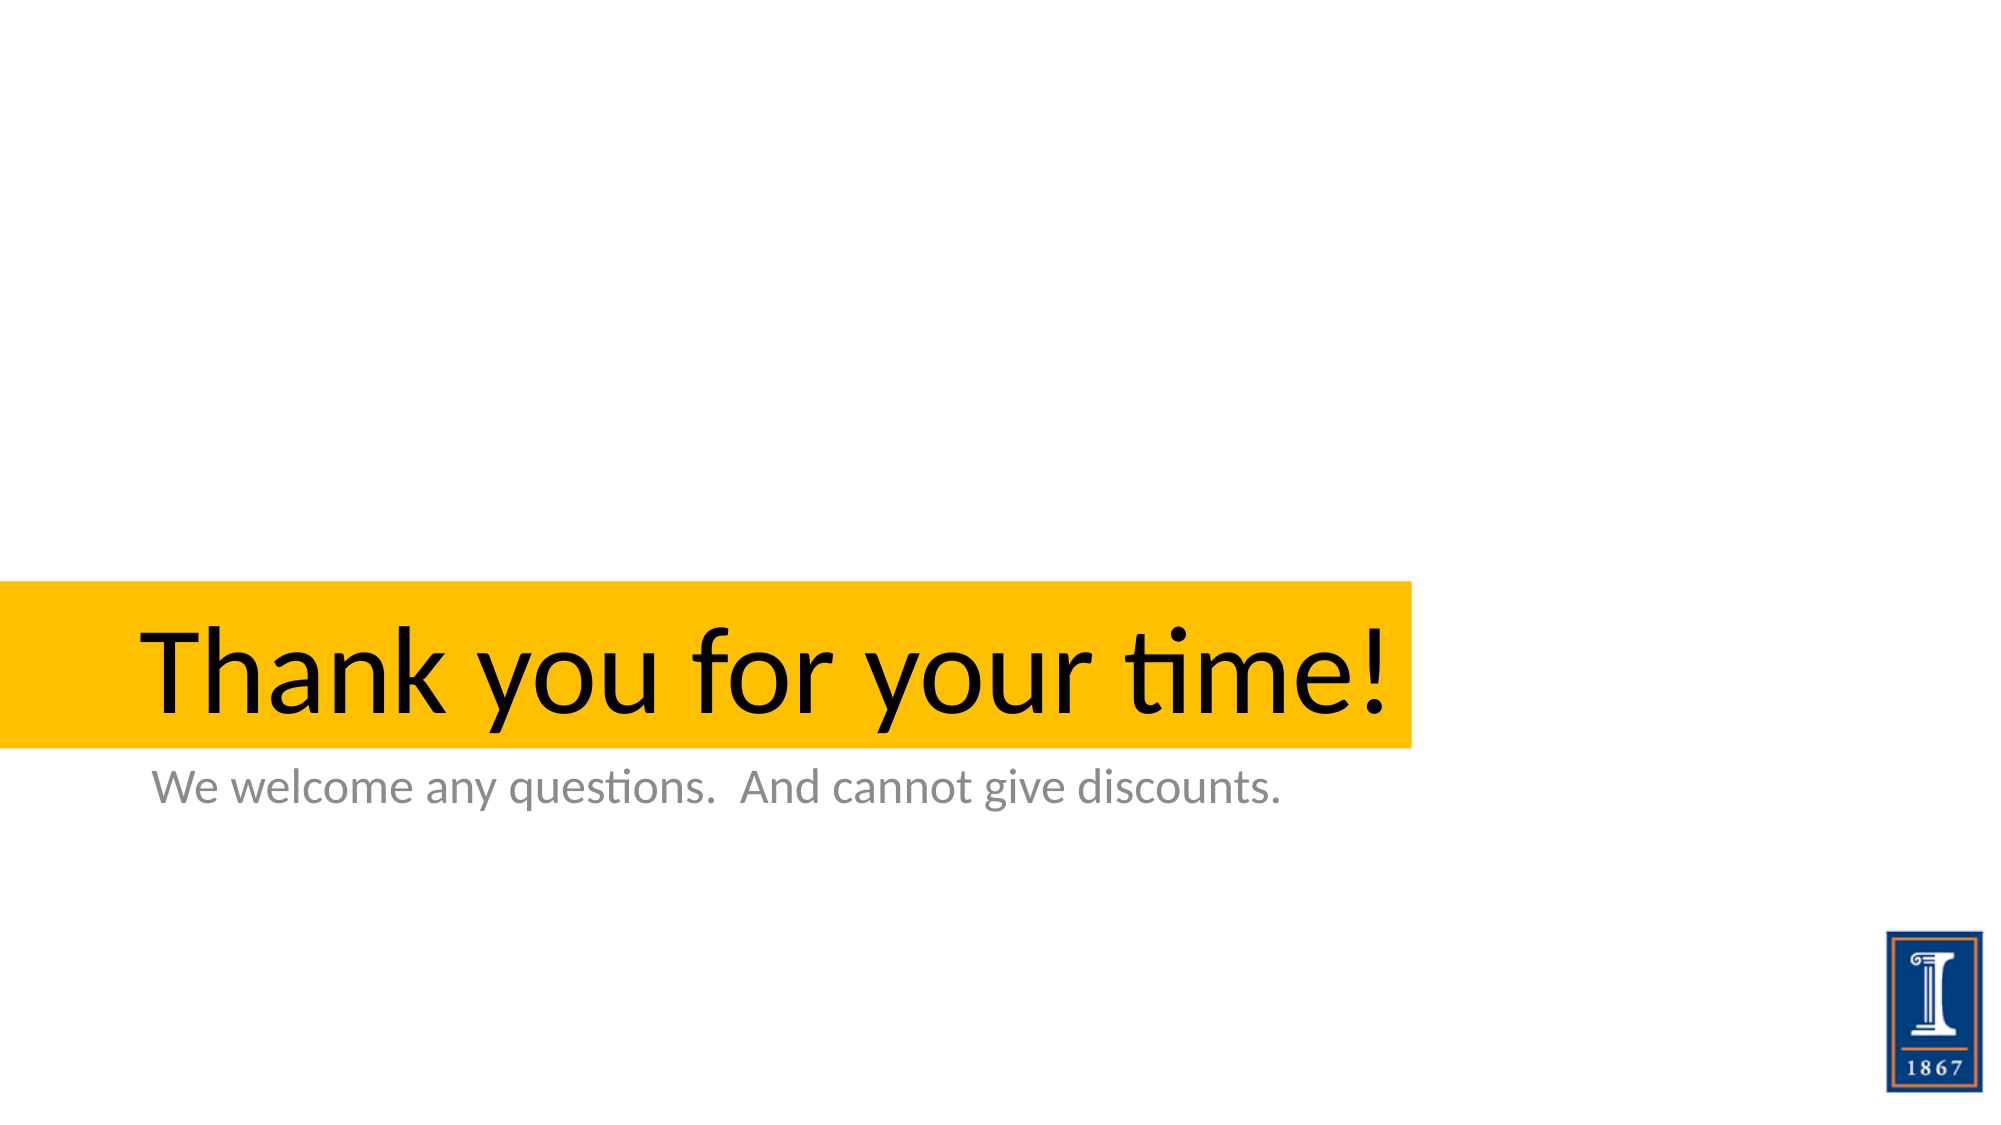

# Thank you for your time!
We welcome any questions.  And cannot give discounts.